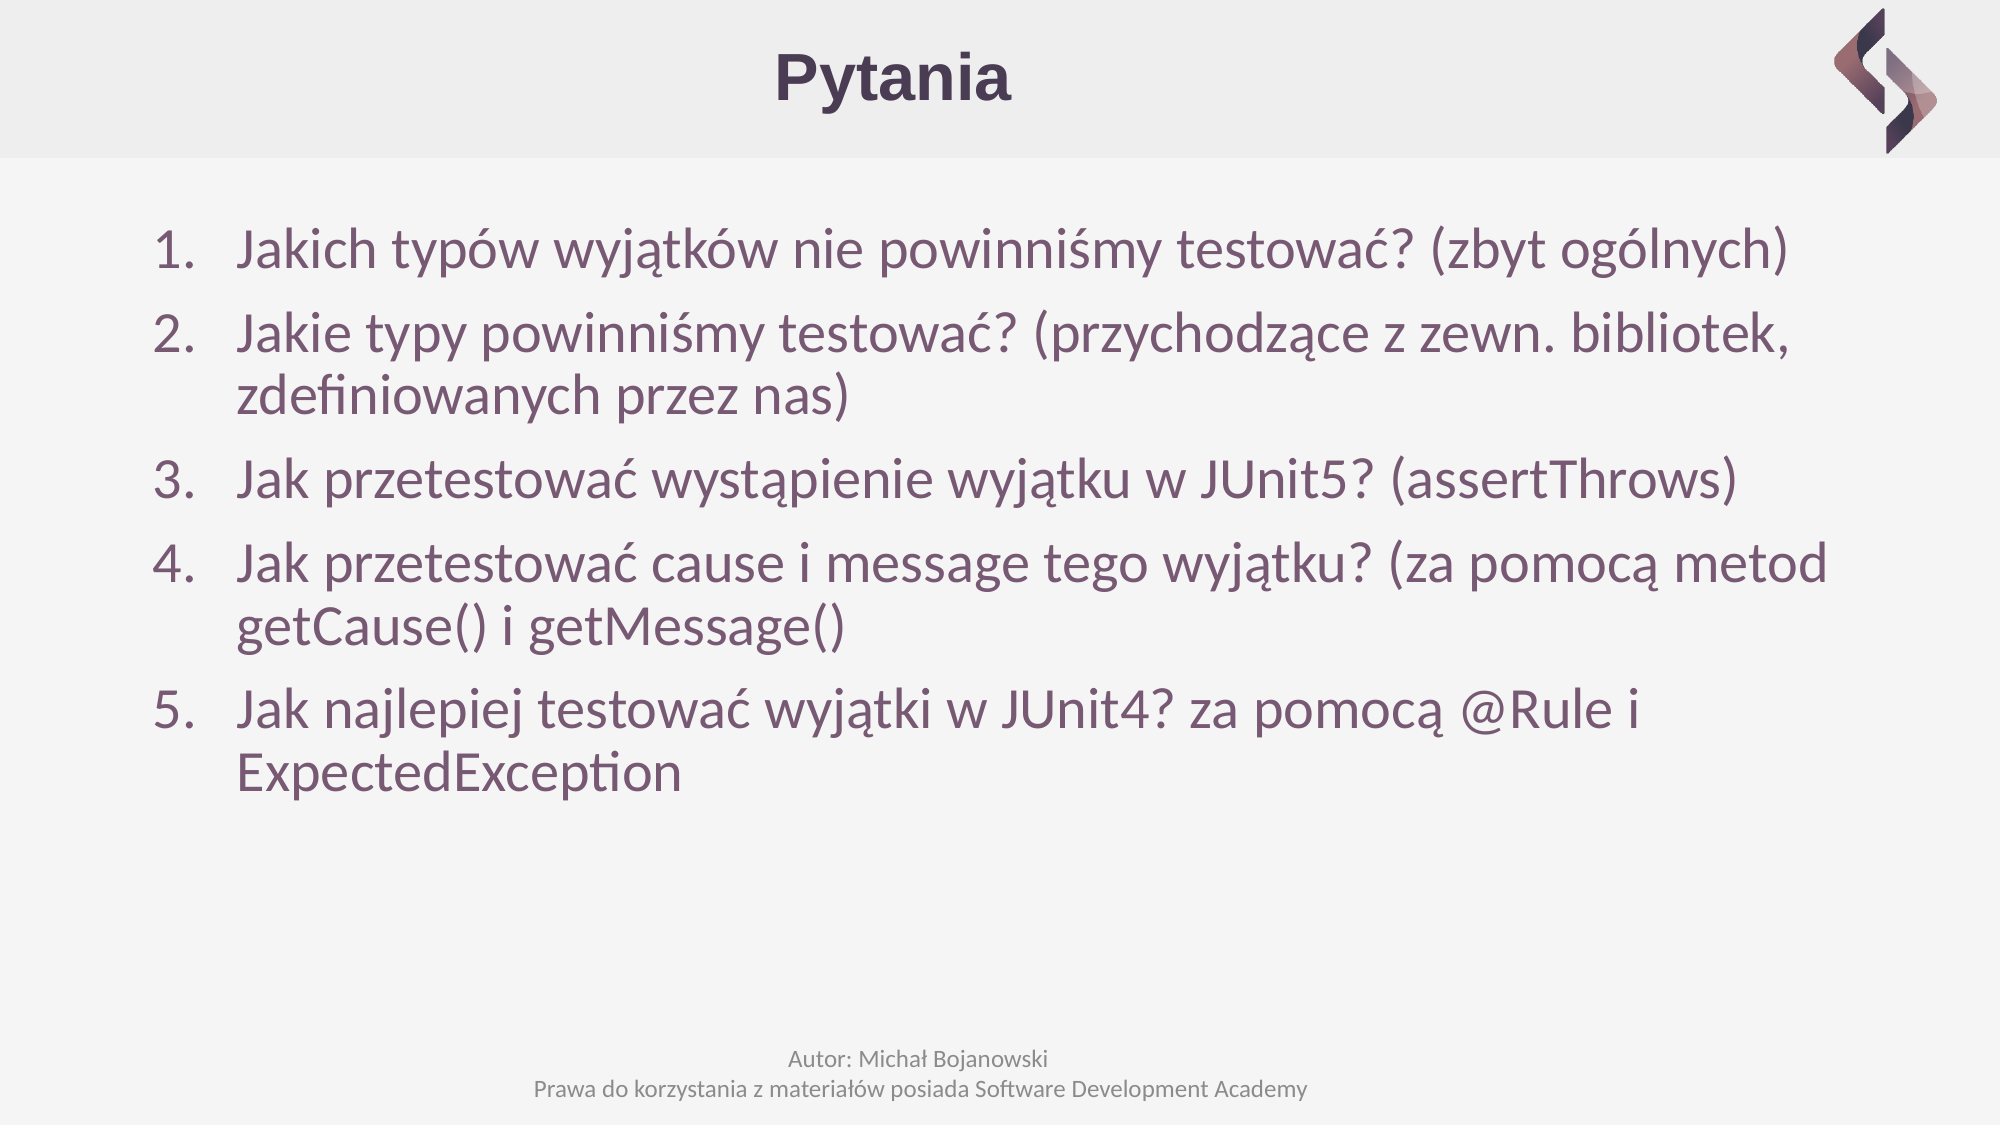

# Pytania

Jakich typów wyjątków nie powinniśmy testować? (zbyt ogólnych)
Jakie typy powinniśmy testować? (przychodzące z zewn. bibliotek, zdefiniowanych przez nas)
Jak przetestować wystąpienie wyjątku w JUnit5? (assertThrows)
Jak przetestować cause i message tego wyjątku? (za pomocą metod getCause() i getMessage()
Jak najlepiej testować wyjątki w JUnit4? za pomocą @Rule i ExpectedException

Autor: Michał Bojanowski
Prawa do korzystania z materiałów posiada Software Development Academy